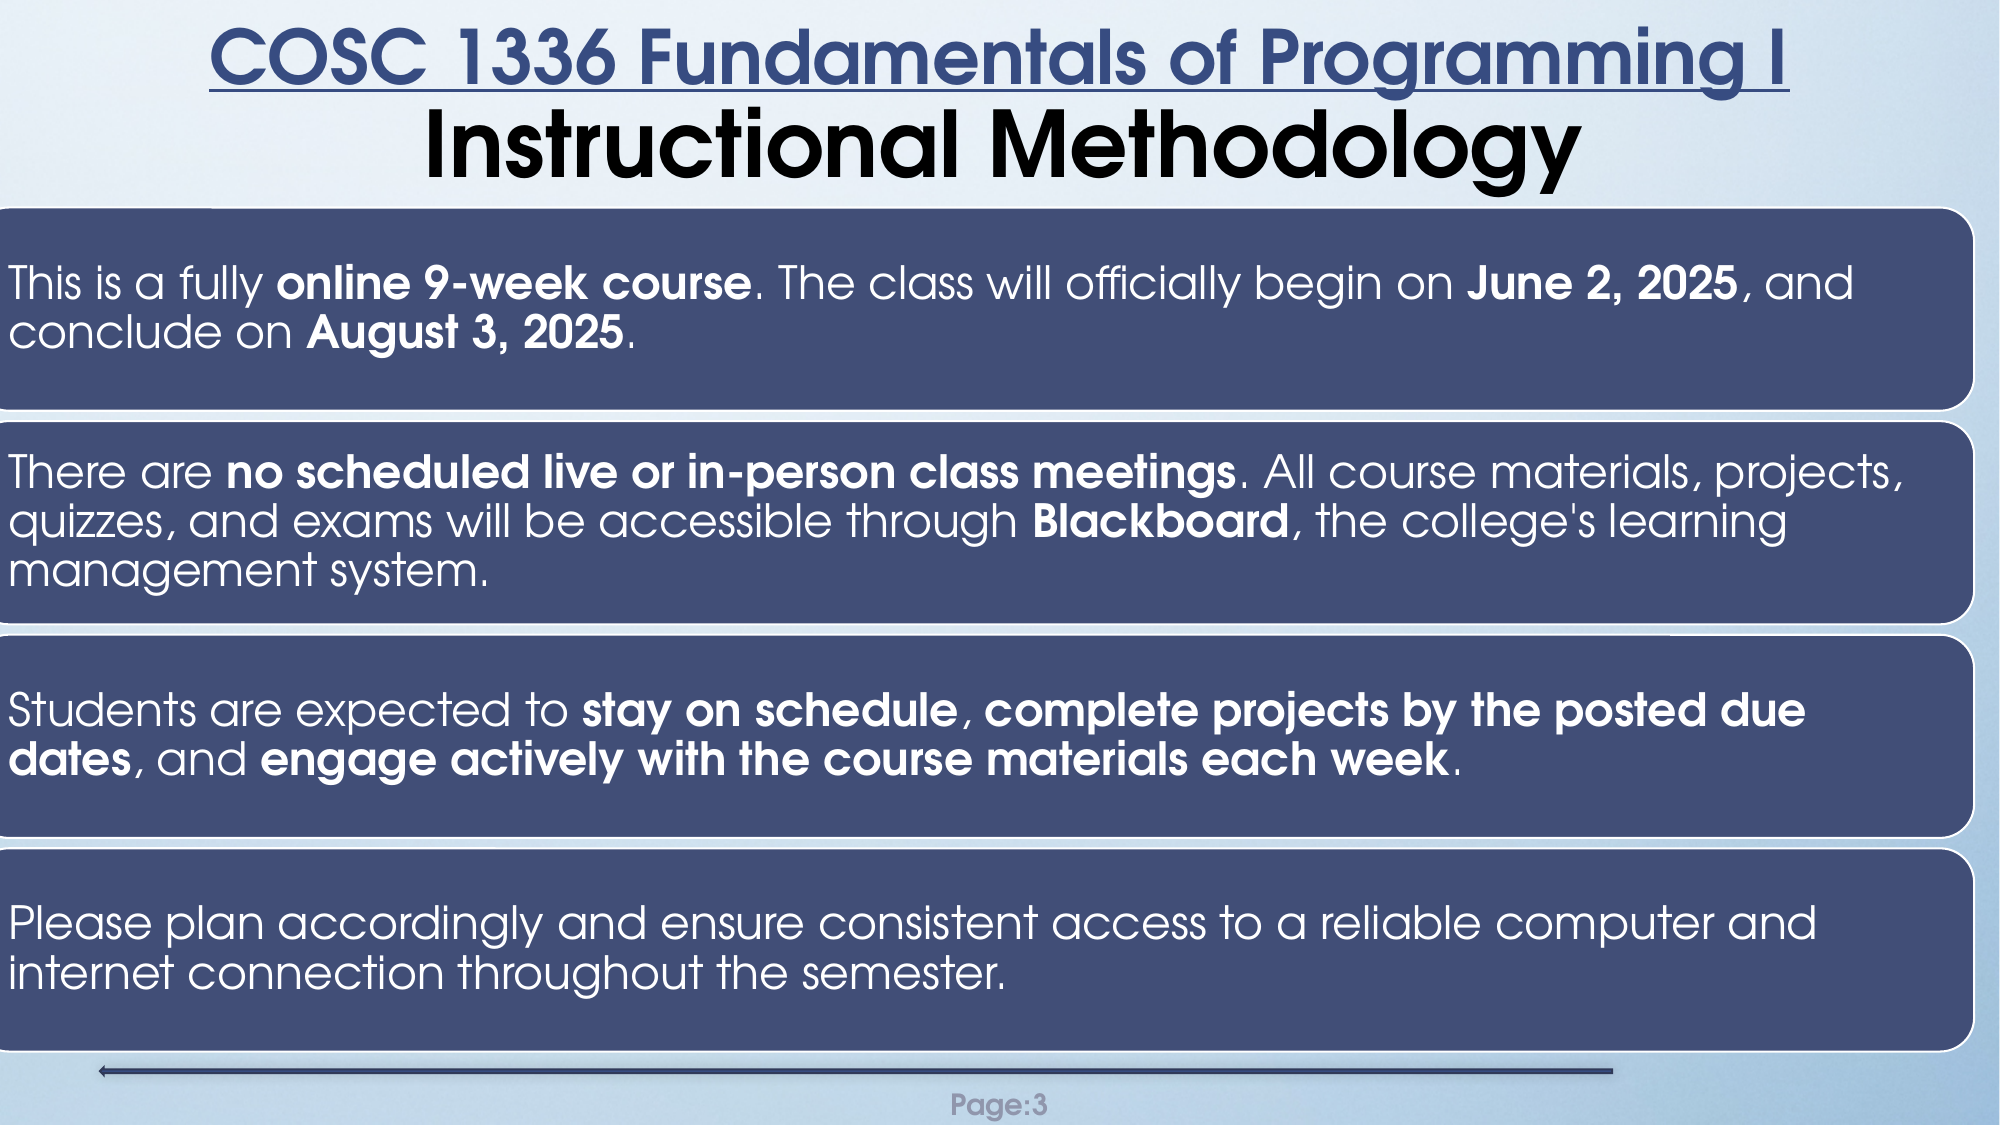

COSC 1336 Fundamentals of Programming I
# Instructional Methodology
This is a fully online 9-week course. The class will officially begin on June 2, 2025, and conclude on August 3, 2025.
There are no scheduled live or in-person class meetings. All course materials, projects, quizzes, and exams will be accessible through Blackboard, the college's learning management system.
Students are expected to stay on schedule, complete projects by the posted due dates, and engage actively with the course materials each week.
Please plan accordingly and ensure consistent access to a reliable computer and internet connection throughout the semester.